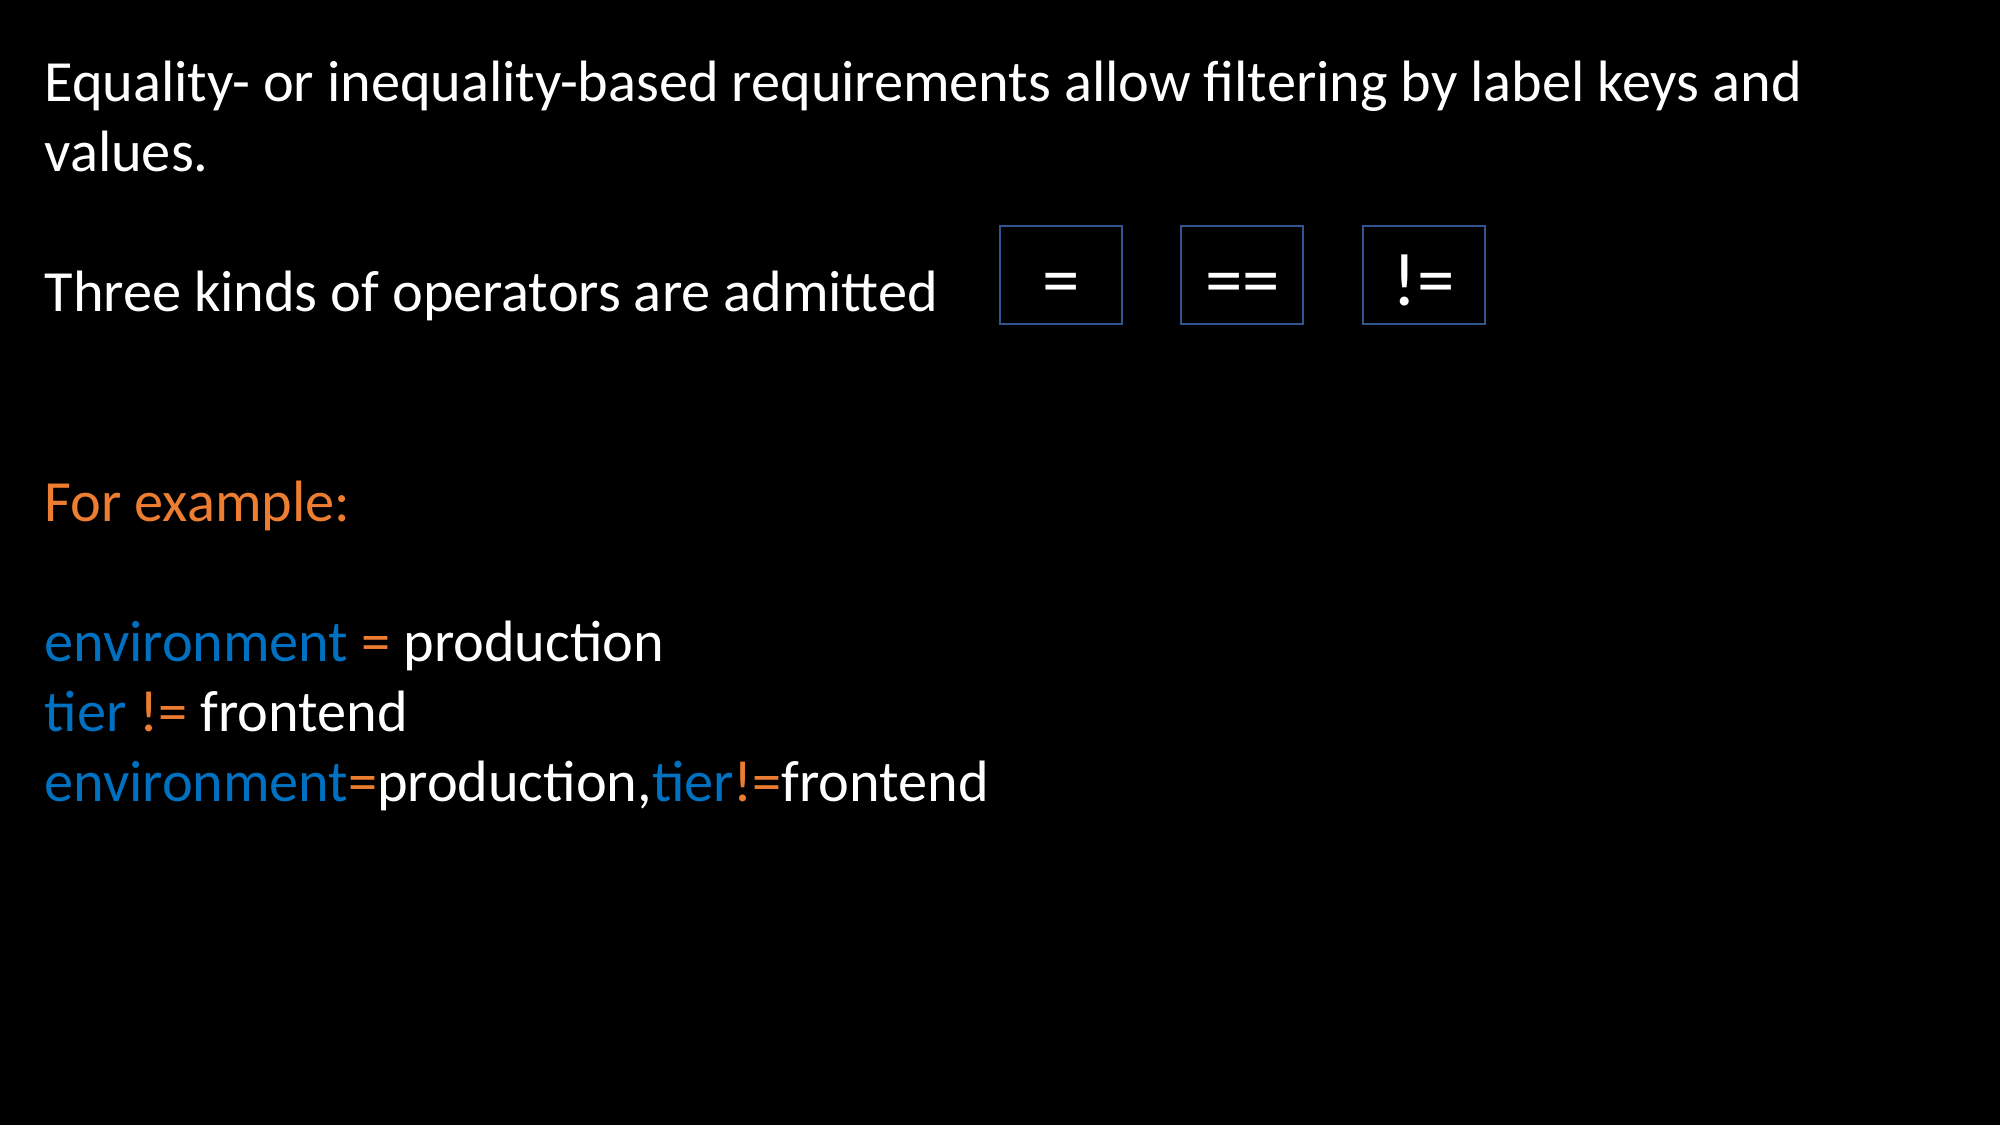

Equality- or inequality-based requirements allow filtering by label keys and values.

Three kinds of operators are admitted

For example:

environment = production
tier != frontend
environment=production,tier!=frontend
=
==
!=